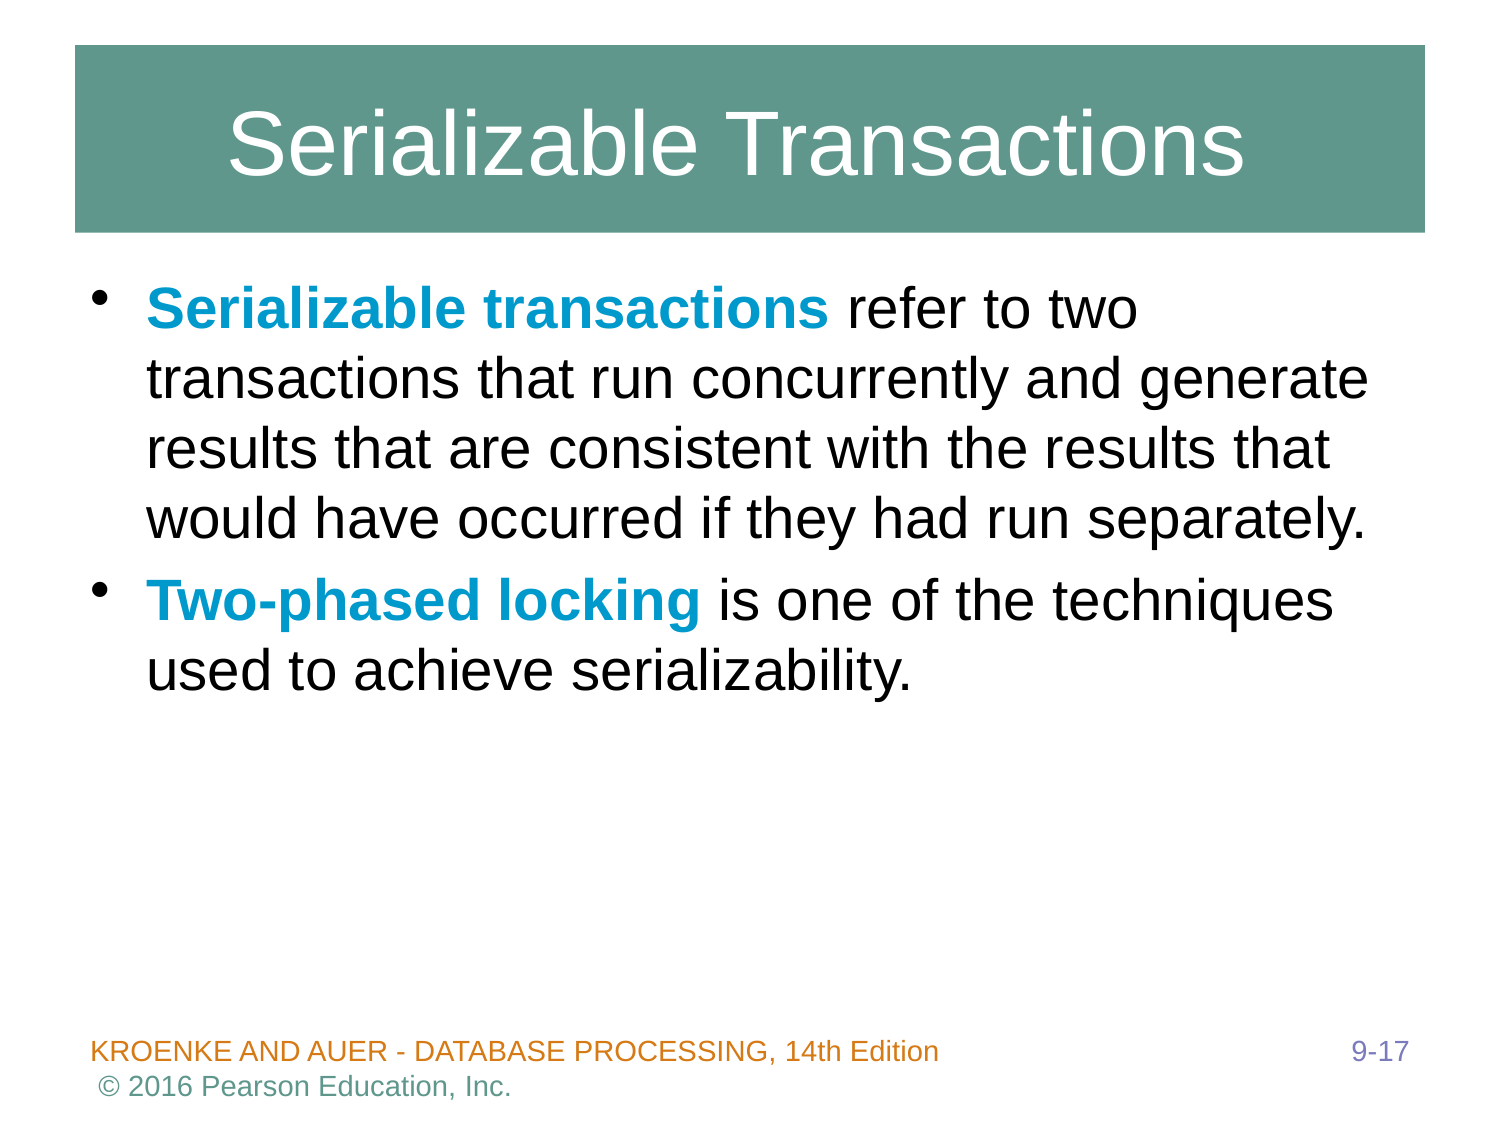

# Serializable Transactions
Serializable transactions refer to two transactions that run concurrently and generate results that are consistent with the results that would have occurred if they had run separately.
Two-phased locking is one of the techniques used to achieve serializability.
9-17

KROENKE AND AUER - DATABASE PROCESSING, 14th Edition  © 2016 Pearson Education, Inc.